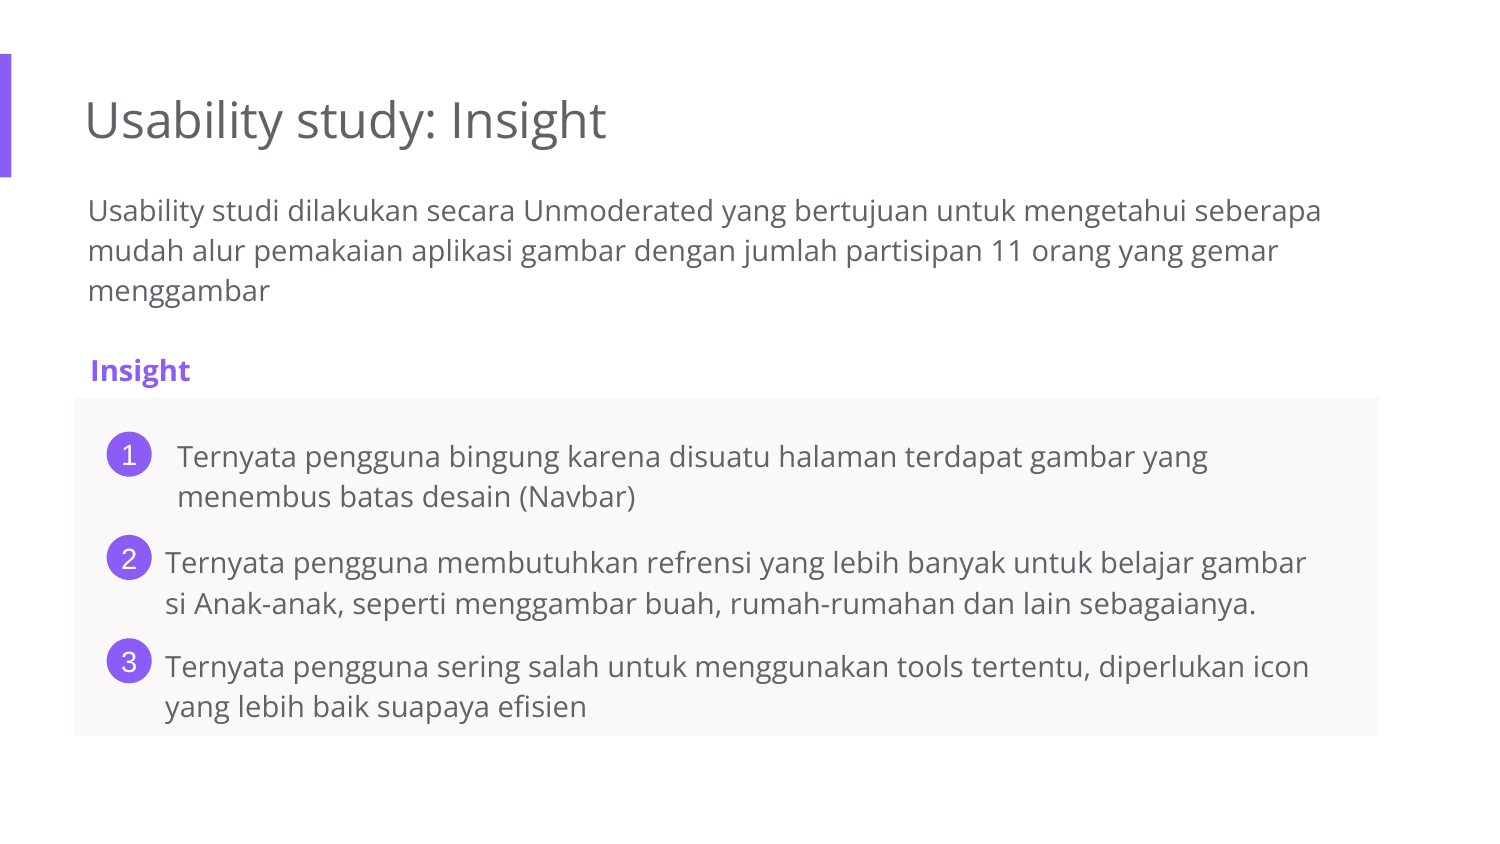

Usability study: Insight
Usability studi dilakukan secara Unmoderated yang bertujuan untuk mengetahui seberapa mudah alur pemakaian aplikasi gambar dengan jumlah partisipan 11 orang yang gemar menggambar

Insight

Ternyata pengguna bingung karena disuatu halaman terdapat gambar yang menembus batas desain (Navbar)
1
Ternyata pengguna membutuhkan refrensi yang lebih banyak untuk belajar gambar si Anak-anak, seperti menggambar buah, rumah-rumahan dan lain sebagaianya.
2
Ternyata pengguna sering salah untuk menggunakan tools tertentu, diperlukan icon yang lebih baik suapaya efisien
3